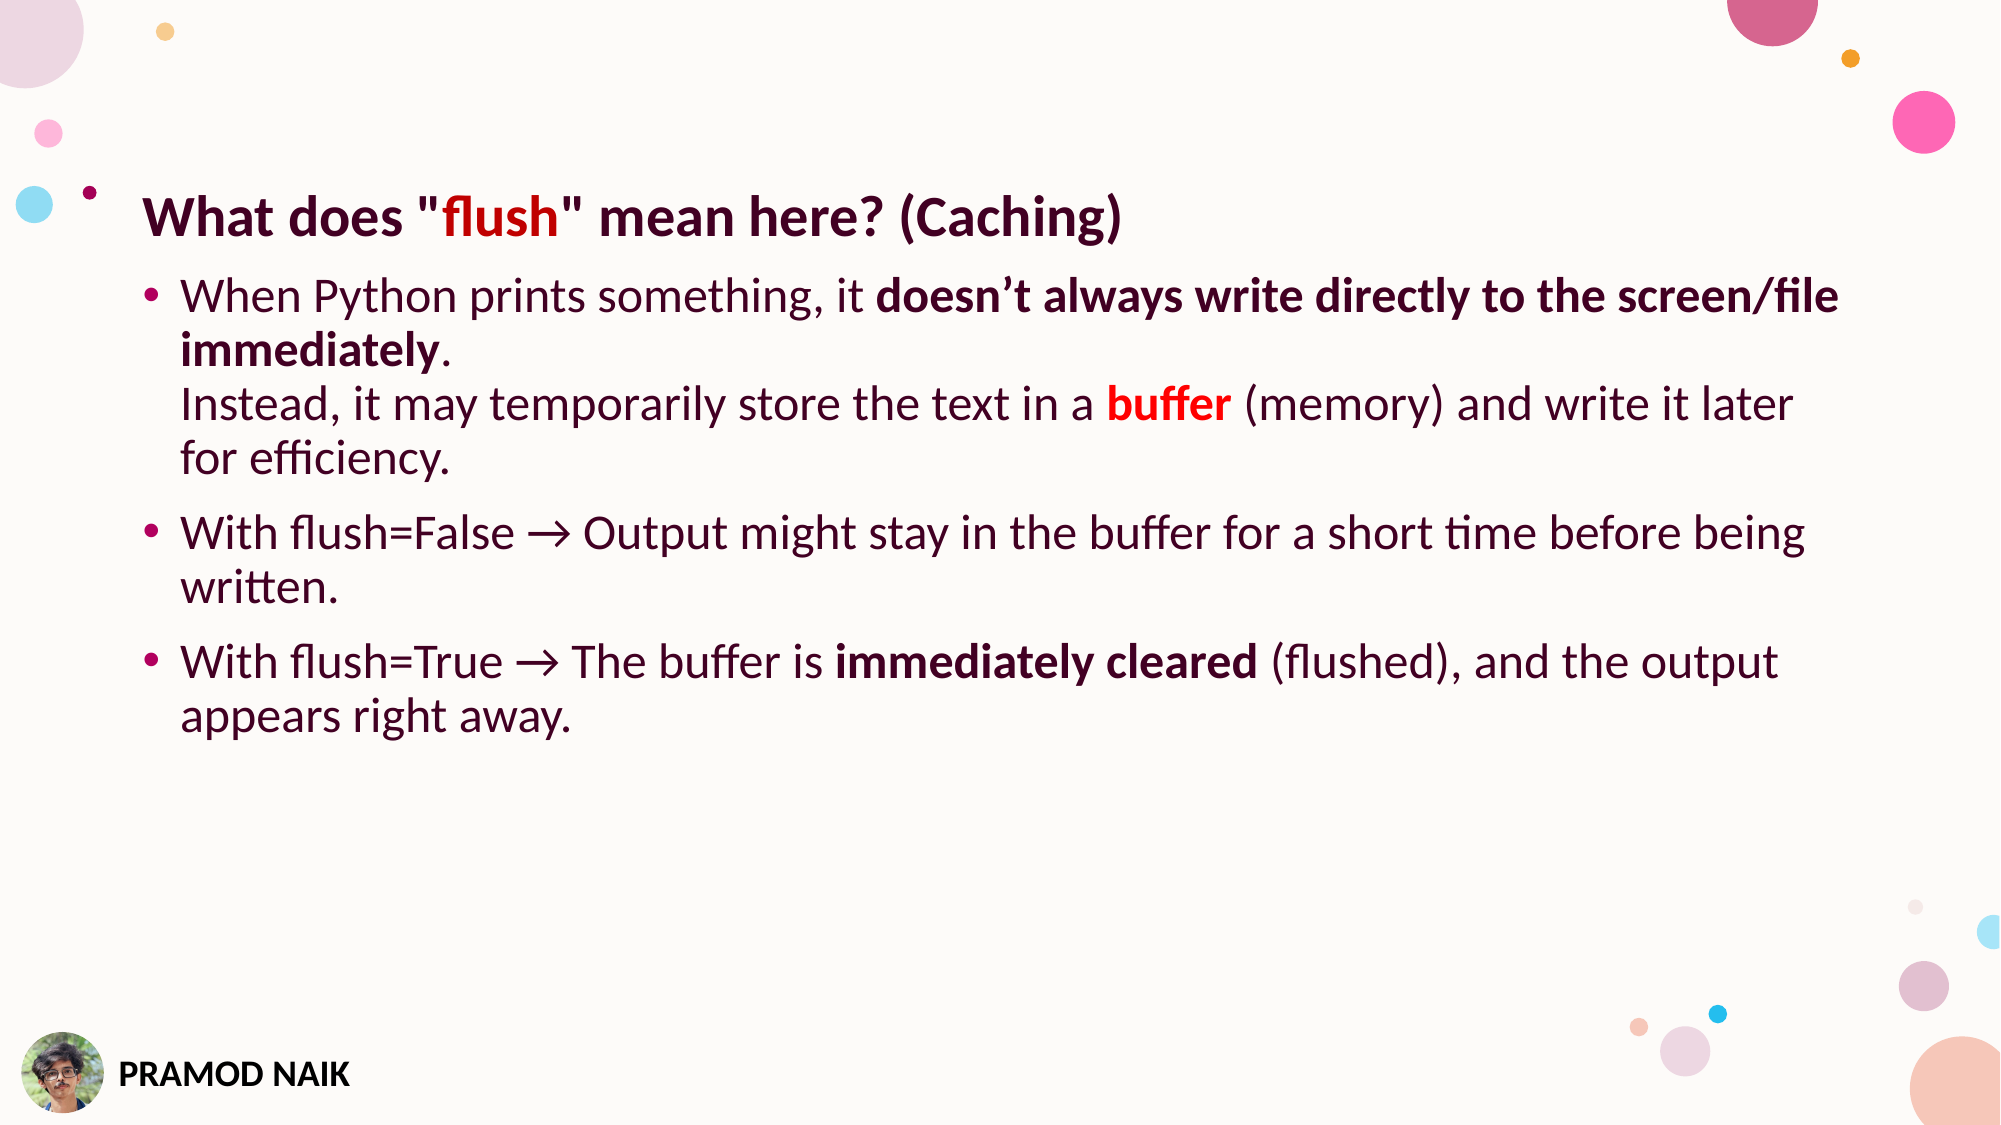

What does "flush" mean here? (Caching)
When Python prints something, it doesn’t always write directly to the screen/file immediately.
Instead, it may temporarily store the text in a buffer (memory) and write it later for efficiency.
With flush=False → Output might stay in the buffer for a short time before being written.
With flush=True → The buffer is immediately cleared (flushed), and the output appears right away.